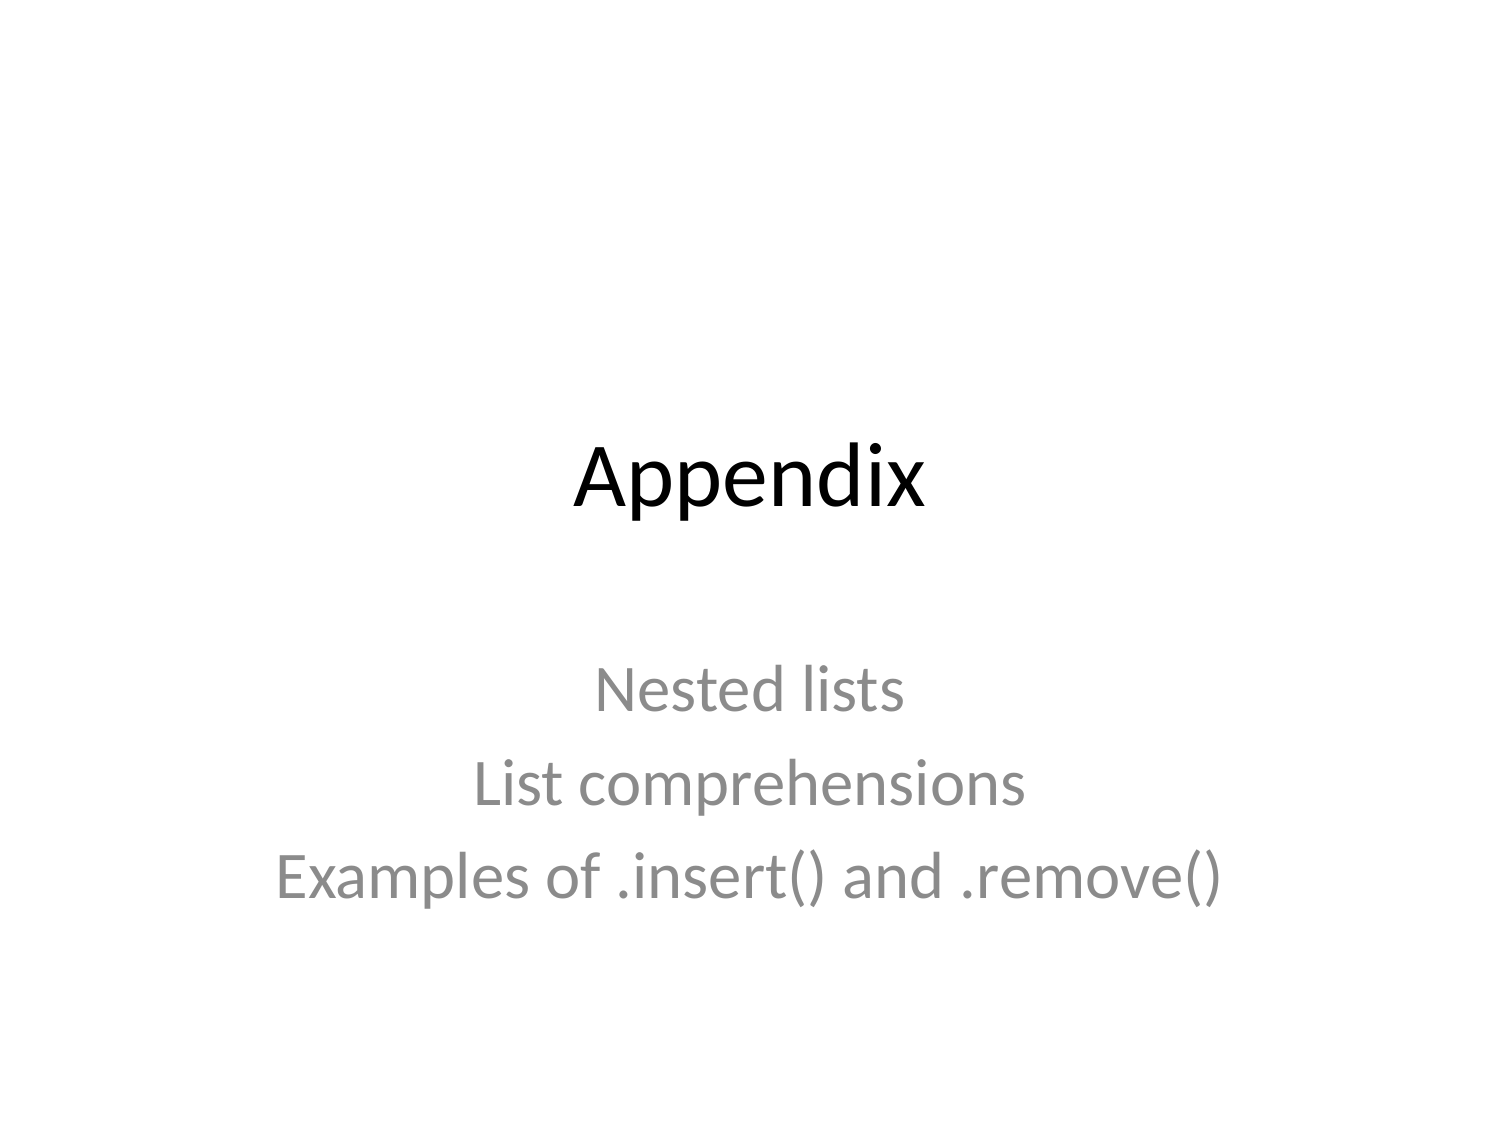

# Appendix
Nested lists
List comprehensions
Examples of .insert() and .remove()